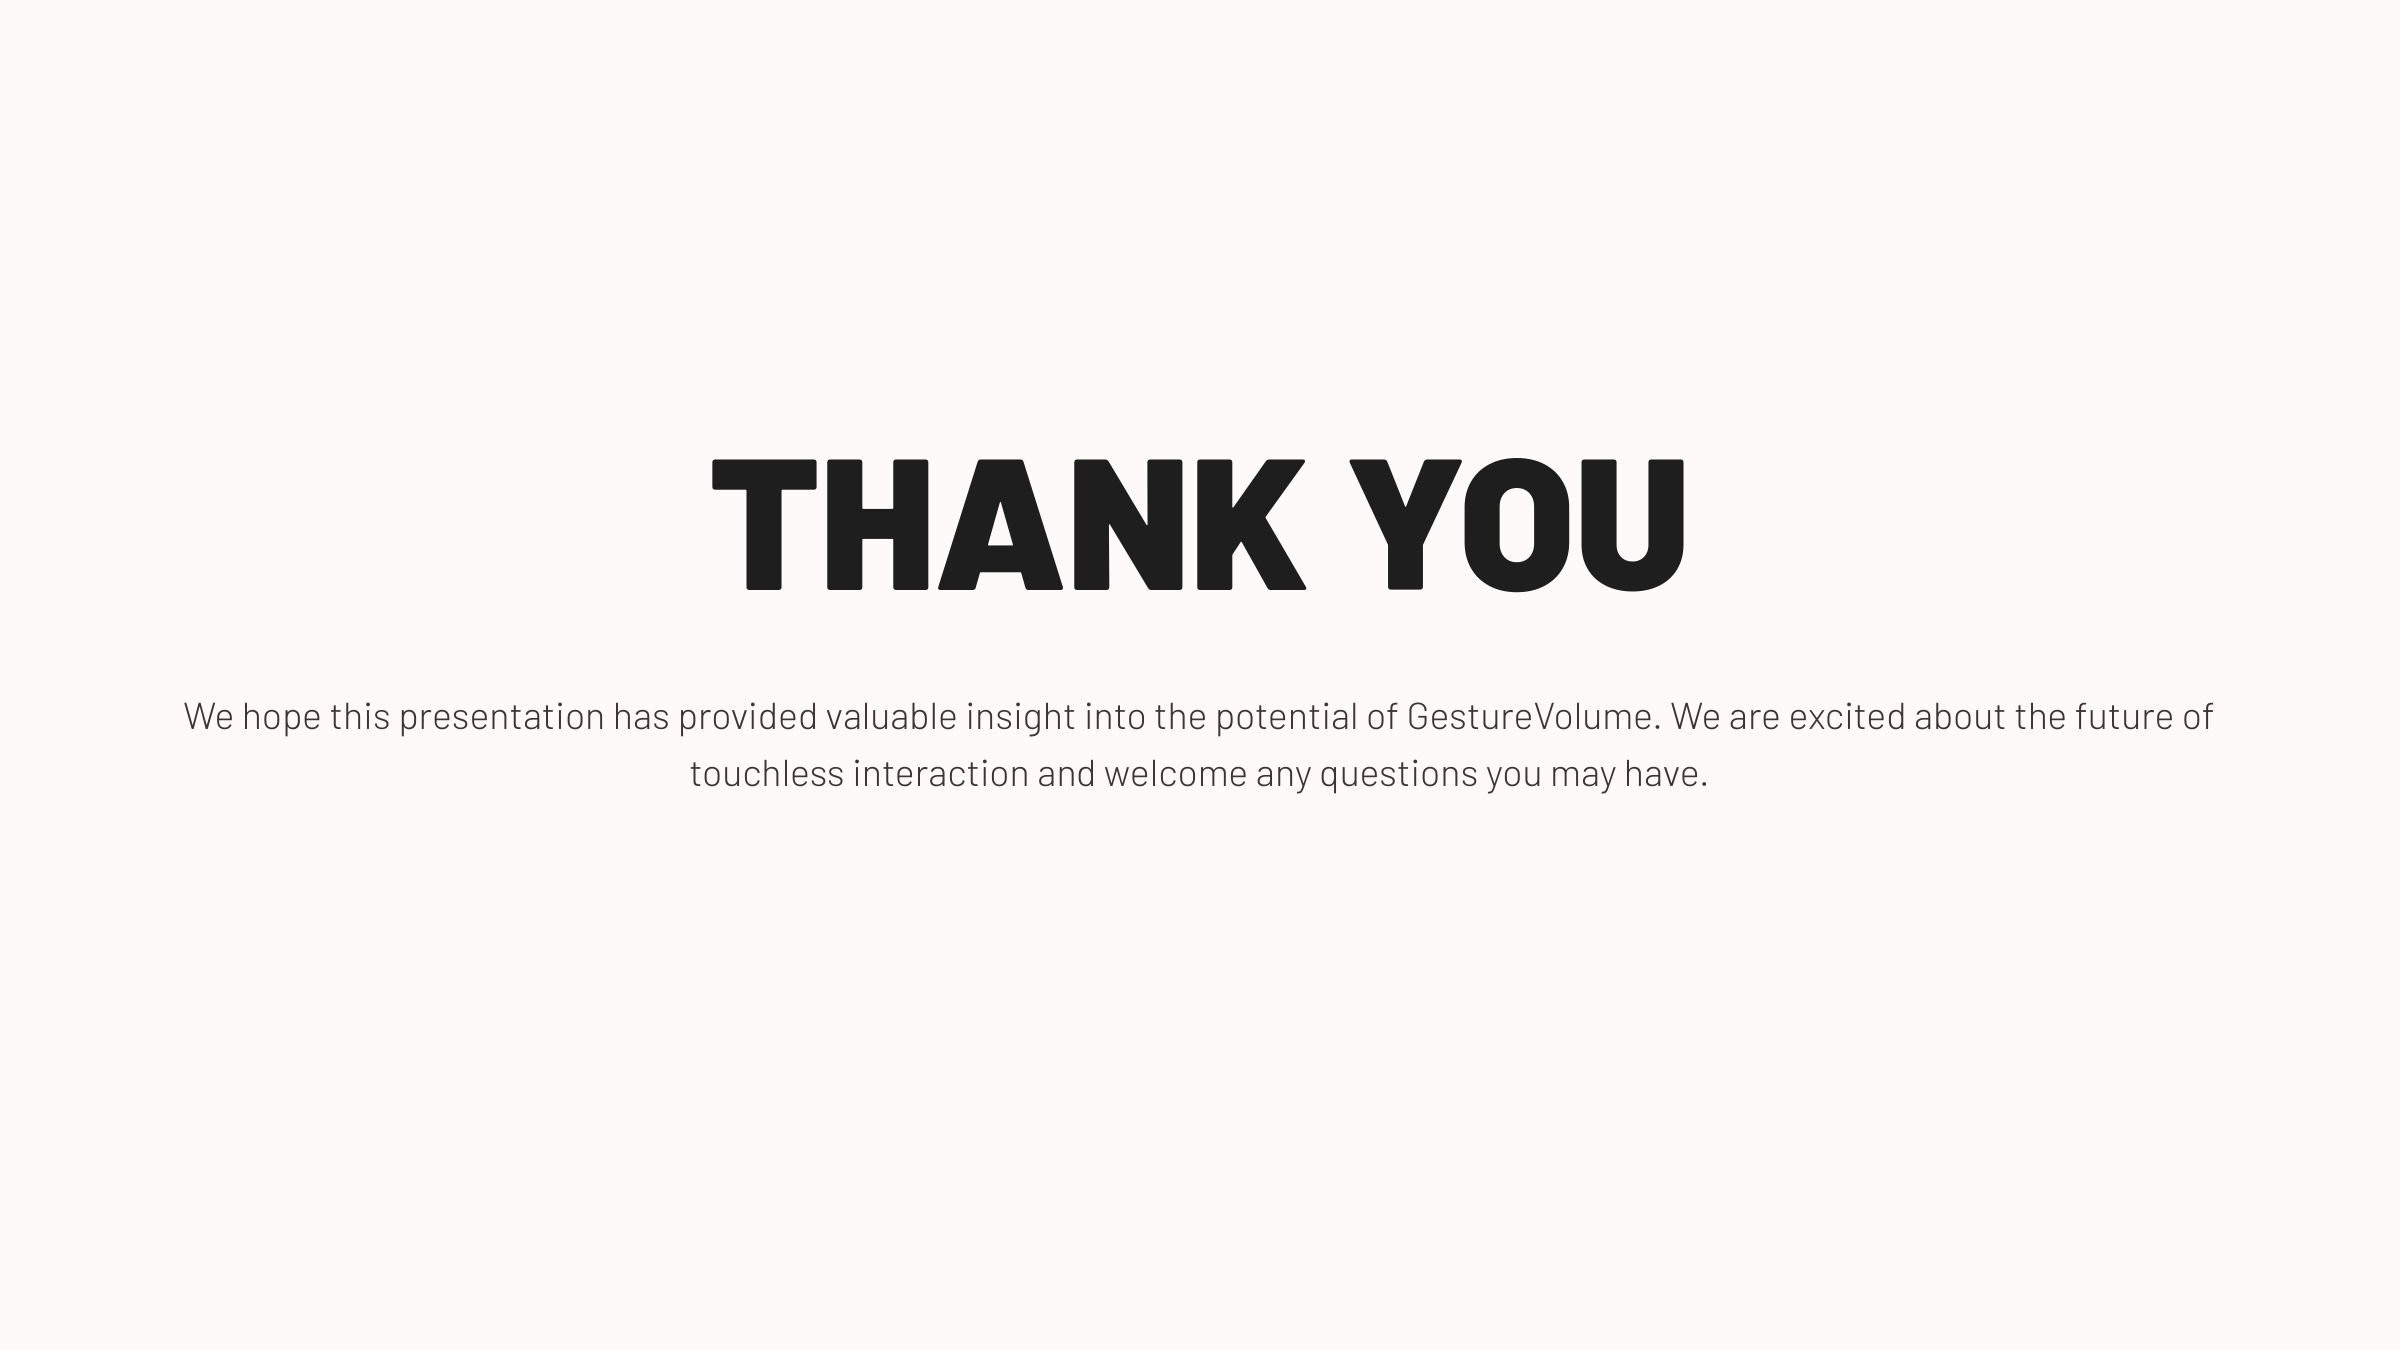

THANK YOU
We hope this presentation has provided valuable insight into the potential of GestureVolume. We are excited about the future of touchless interaction and welcome any questions you may have.